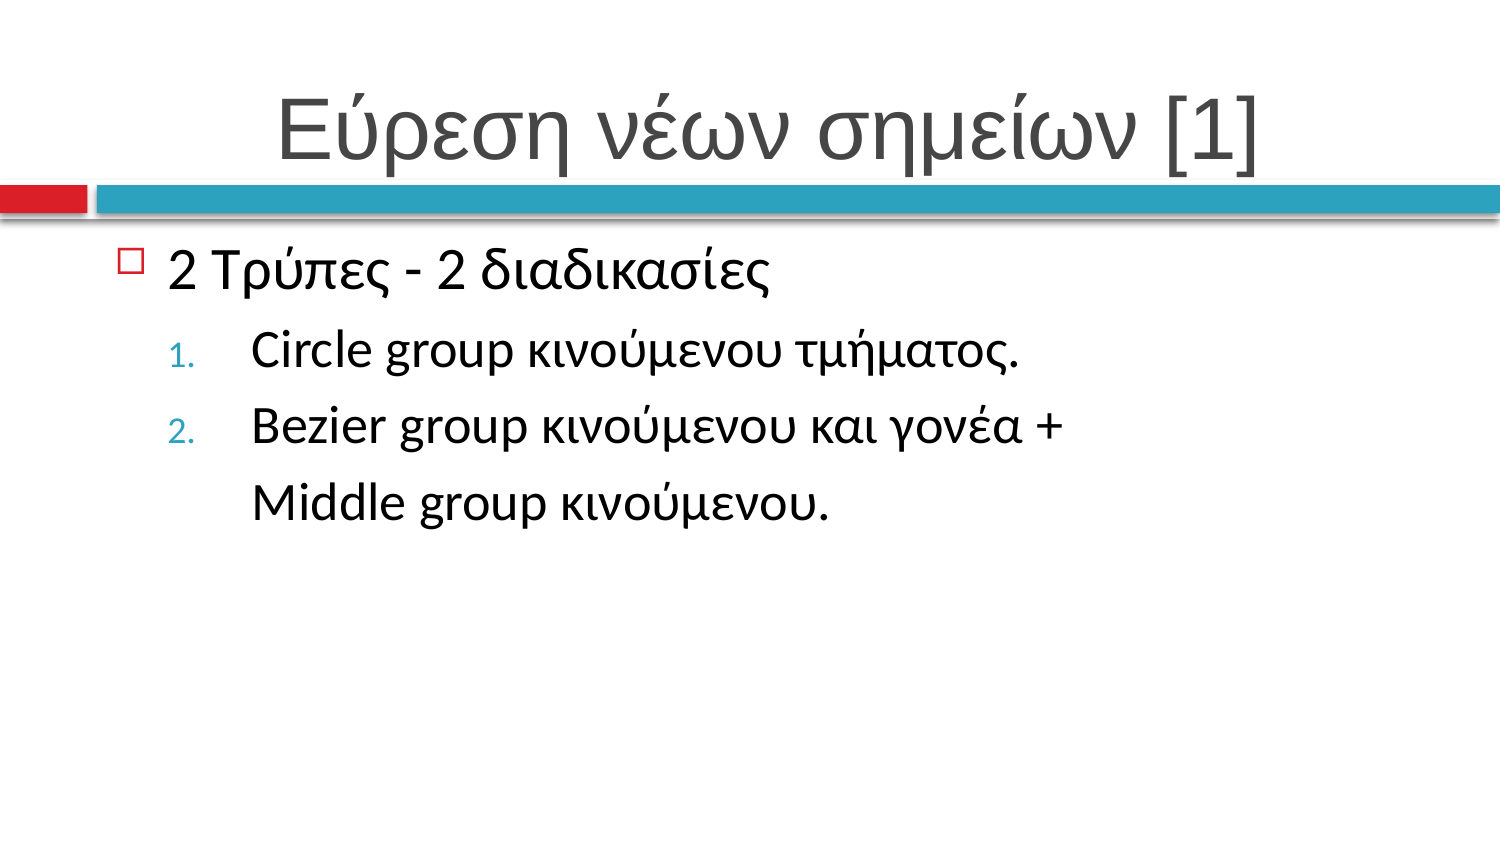

# Εύρεση νέων σημείων [1]
2 Τρύπες - 2 διαδικασίες
Circle group κινούμενου τμήματος.
Bezier group κινούμενου και γονέα +
	Middle group κινούμενου.